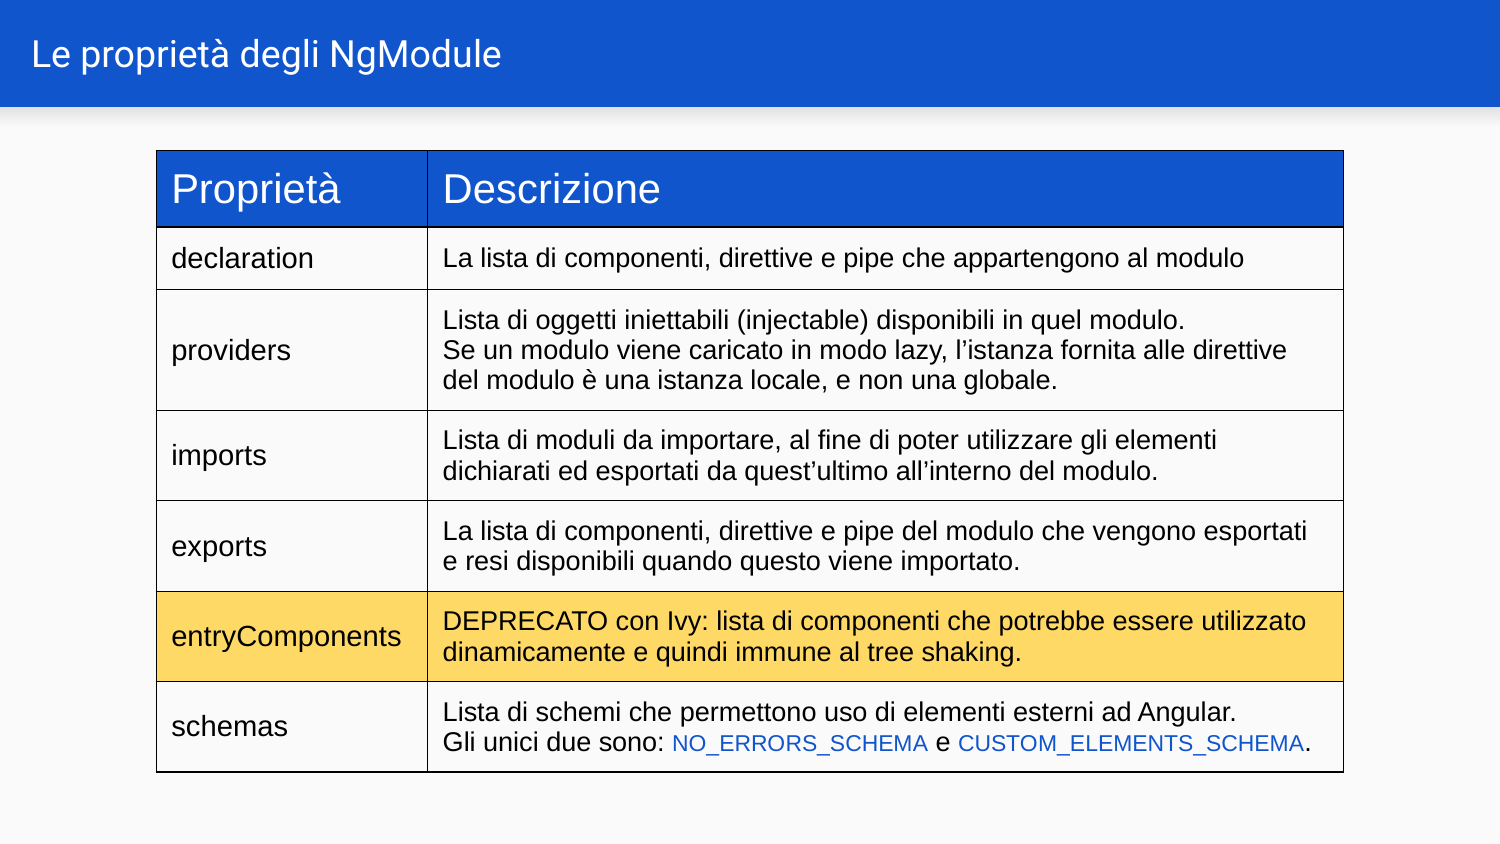

# Le proprietà degli NgModule

| Proprietà | Descrizione |
| --- | --- |
| declaration | La lista di componenti, direttive e pipe che appartengono al modulo |
| providers | Lista di oggetti iniettabili (injectable) disponibili in quel modulo. Se un modulo viene caricato in modo lazy, l’istanza fornita alle direttive del modulo è una istanza locale, e non una globale. |
| imports | Lista di moduli da importare, al fine di poter utilizzare gli elementi dichiarati ed esportati da quest’ultimo all’interno del modulo. |
| exports | La lista di componenti, direttive e pipe del modulo che vengono esportati e resi disponibili quando questo viene importato. |
| entryComponents | DEPRECATO con Ivy: lista di componenti che potrebbe essere utilizzato dinamicamente e quindi immune al tree shaking. |
| schemas | Lista di schemi che permettono uso di elementi esterni ad Angular. Gli unici due sono: NO\_ERRORS\_SCHEMA e CUSTOM\_ELEMENTS\_SCHEMA. |